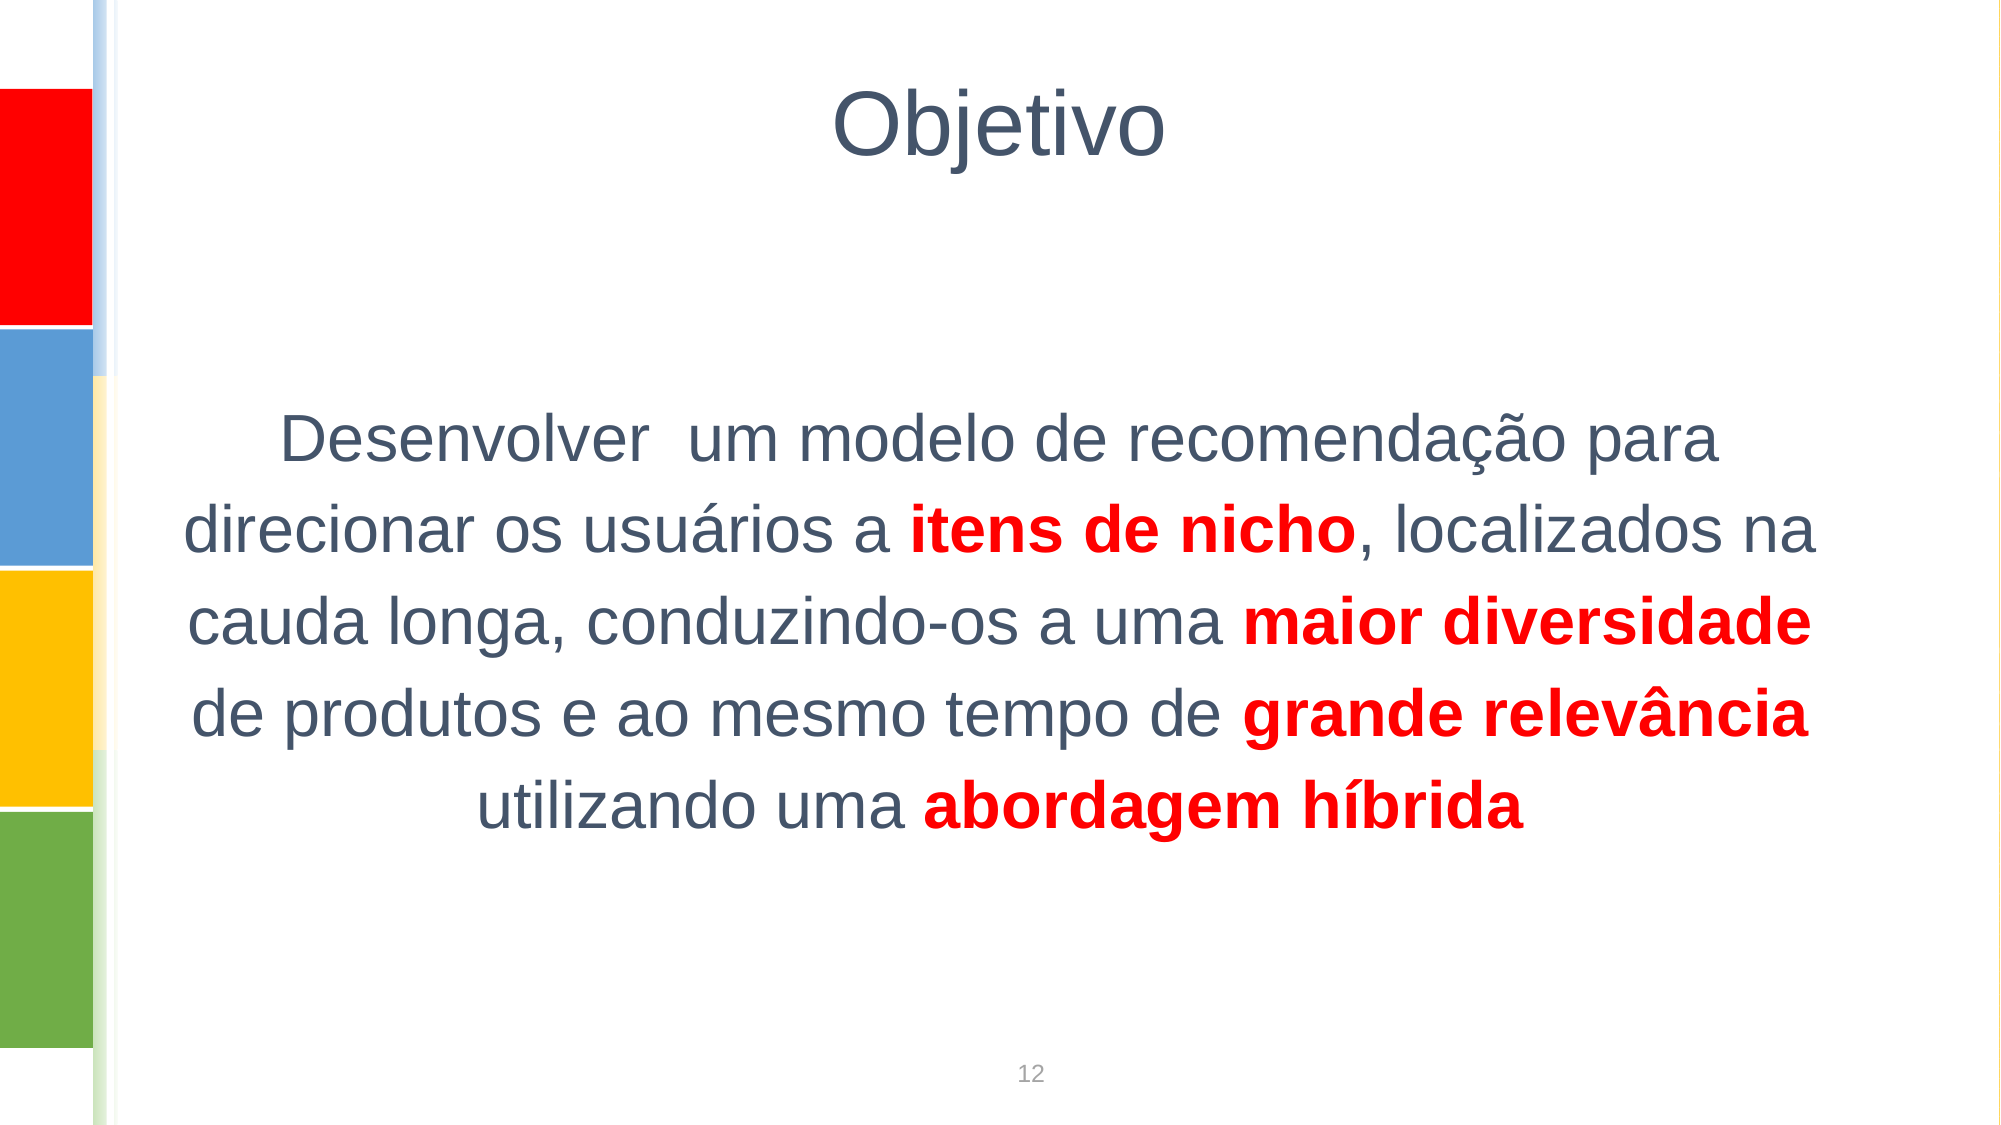

# Objetivo

Desenvolver  um modelo de recomendação para direcionar os usuários a itens de nicho, localizados na cauda longa, conduzindo-os a uma maior diversidade de produtos e ao mesmo tempo de grande relevância utilizando uma abordagem híbrida

12